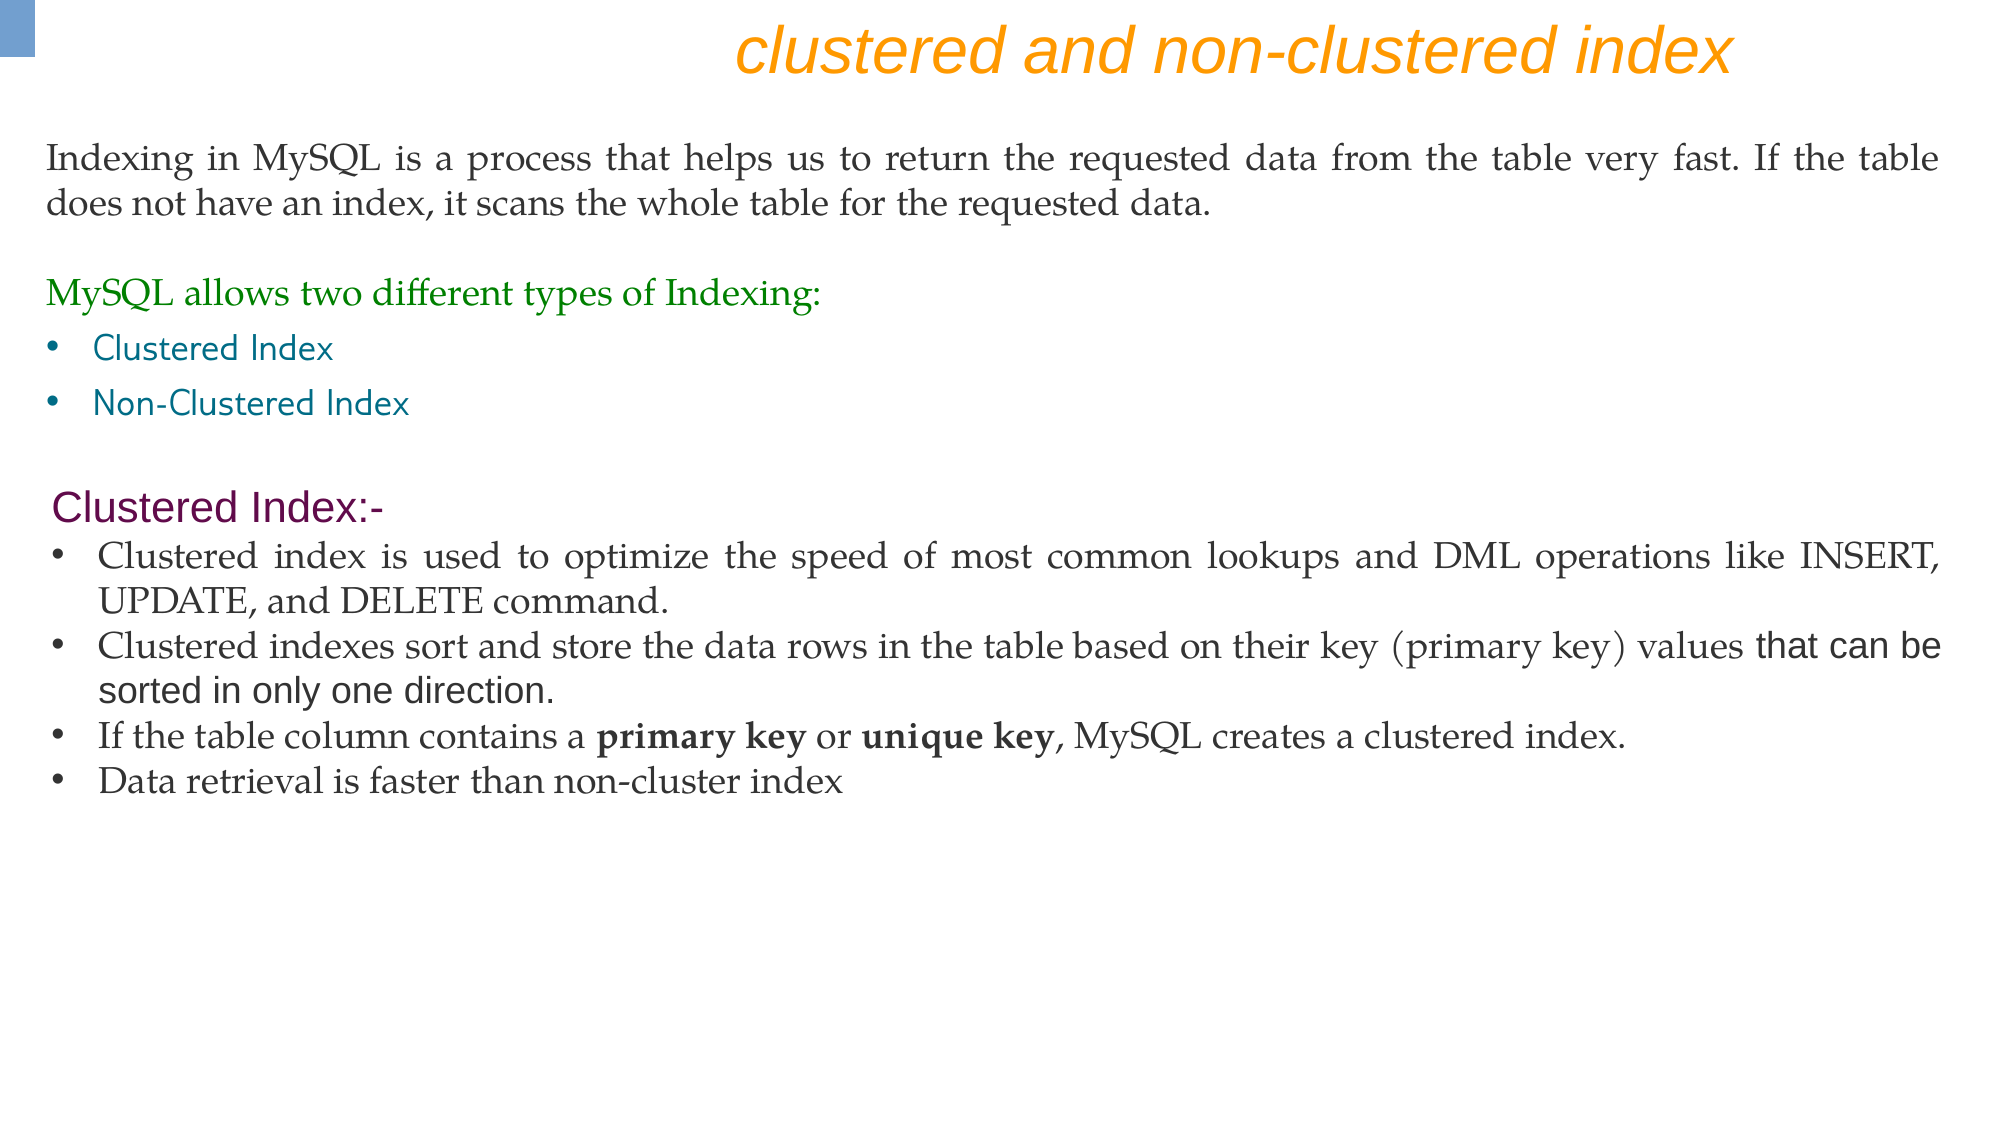

clustered and non-clustered index
Indexing in MySQL is a process that helps us to return the requested data from the table very fast. If the table does not have an index, it scans the whole table for the requested data.

MySQL allows two different types of Indexing:

Clustered Index

Non-Clustered Index
Clustered Index:-
Clustered index is used to optimize the speed of most common lookups and DML operations like INSERT, UPDATE, and DELETE command.
Clustered indexes sort and store the data rows in the table based on their key (primary key) values that can be sorted in only one direction.
If the table column contains a primary key or unique key, MySQL creates a clustered index.
Data retrieval is faster than non-cluster index